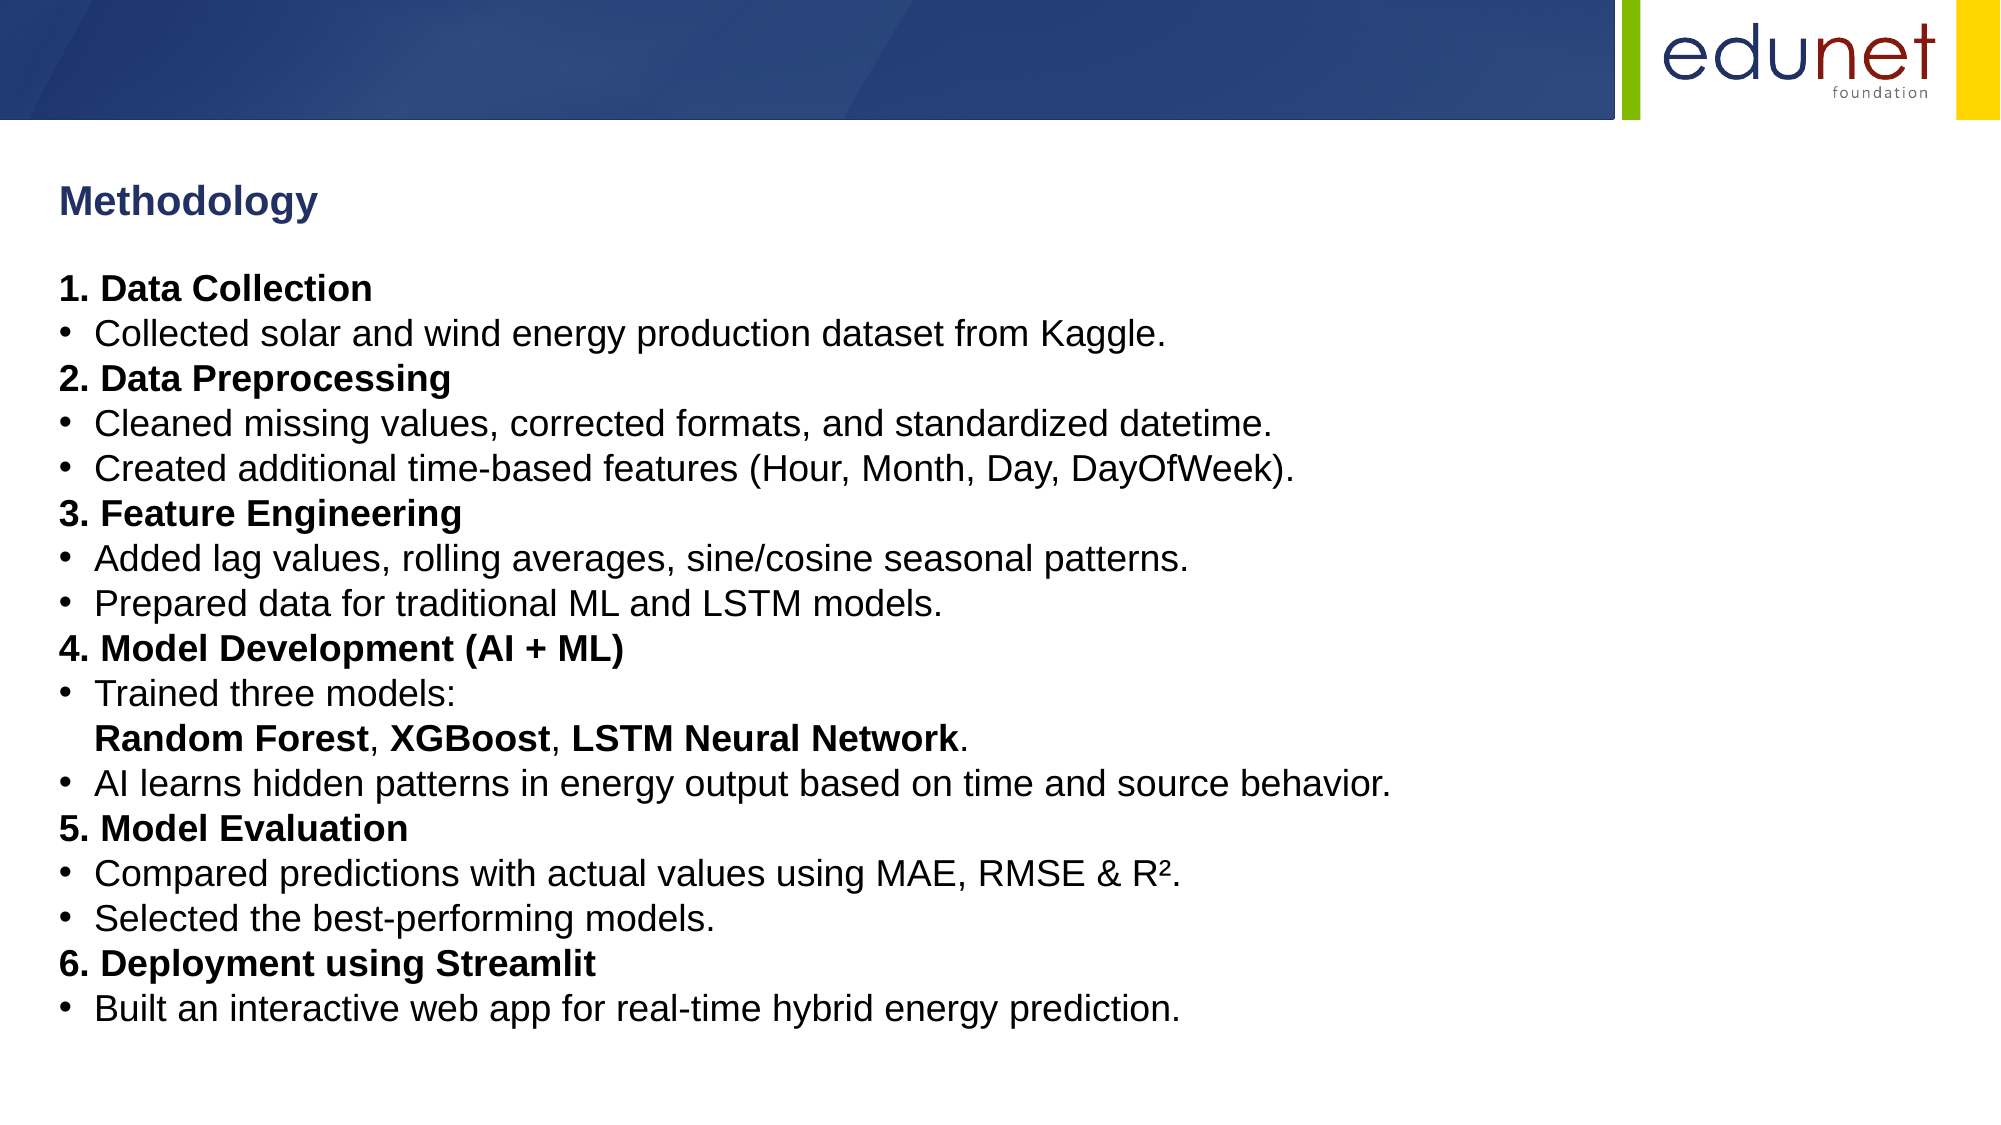

Methodology
1. Data Collection
Collected solar and wind energy production dataset from Kaggle.
2. Data Preprocessing
Cleaned missing values, corrected formats, and standardized datetime.
Created additional time-based features (Hour, Month, Day, DayOfWeek).
3. Feature Engineering
Added lag values, rolling averages, sine/cosine seasonal patterns.
Prepared data for traditional ML and LSTM models.
4. Model Development (AI + ML)
Trained three models:
Random Forest, XGBoost, LSTM Neural Network.
AI learns hidden patterns in energy output based on time and source behavior.
5. Model Evaluation
Compared predictions with actual values using MAE, RMSE & R².
Selected the best-performing models.
6. Deployment using Streamlit
Built an interactive web app for real-time hybrid energy prediction.